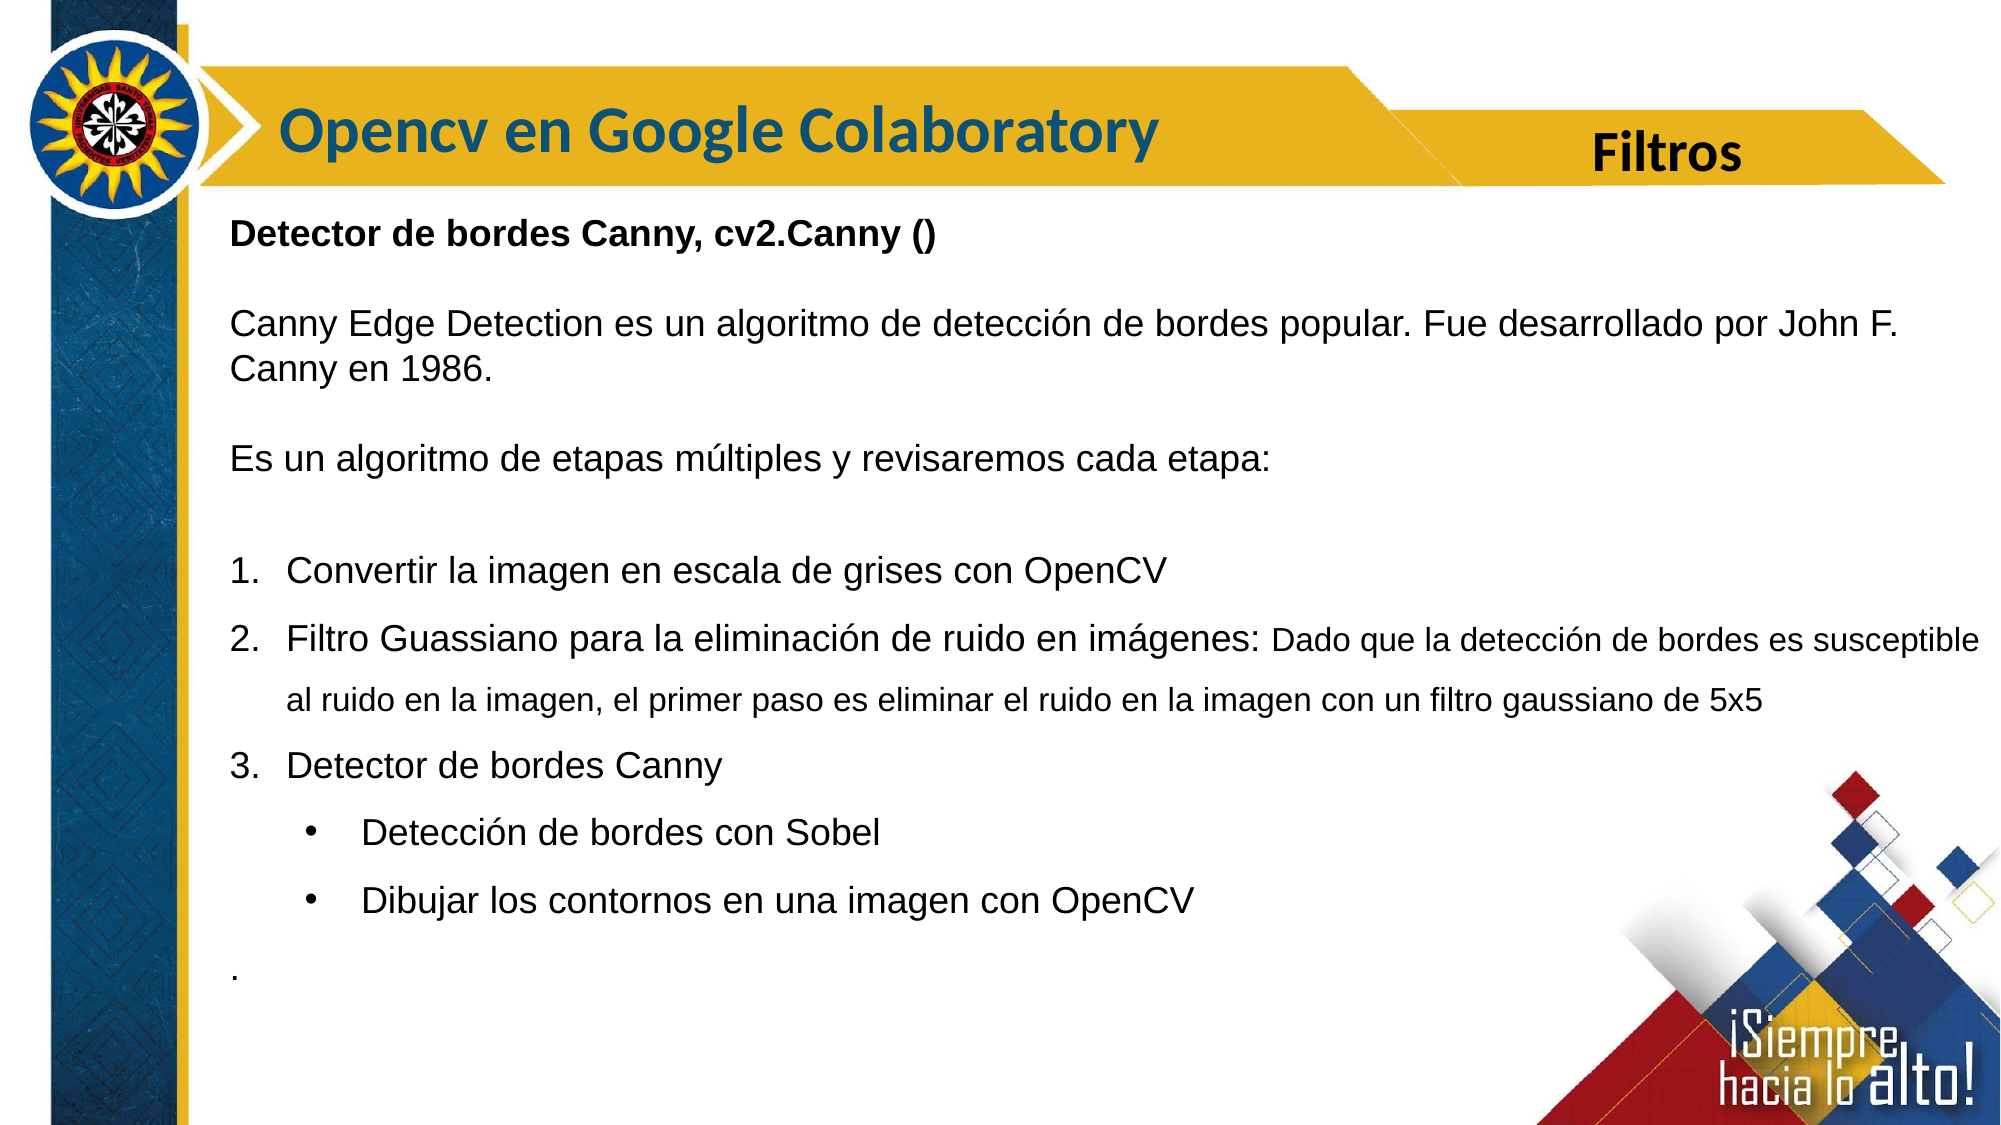

Opencv en Google Colaboratory
Filtros
Detector de bordes Canny, cv2.Canny ()

Canny Edge Detection es un algoritmo de detección de bordes popular. Fue desarrollado por John F. Canny en 1986.

Es un algoritmo de etapas múltiples y revisaremos cada etapa:

Convertir la imagen en escala de grises con OpenCV
Filtro Guassiano para la eliminación de ruido en imágenes: Dado que la detección de bordes es susceptible al ruido en la imagen, el primer paso es eliminar el ruido en la imagen con un filtro gaussiano de 5x5
Detector de bordes Canny
Detección de bordes con Sobel
Dibujar los contornos en una imagen con OpenCV
.